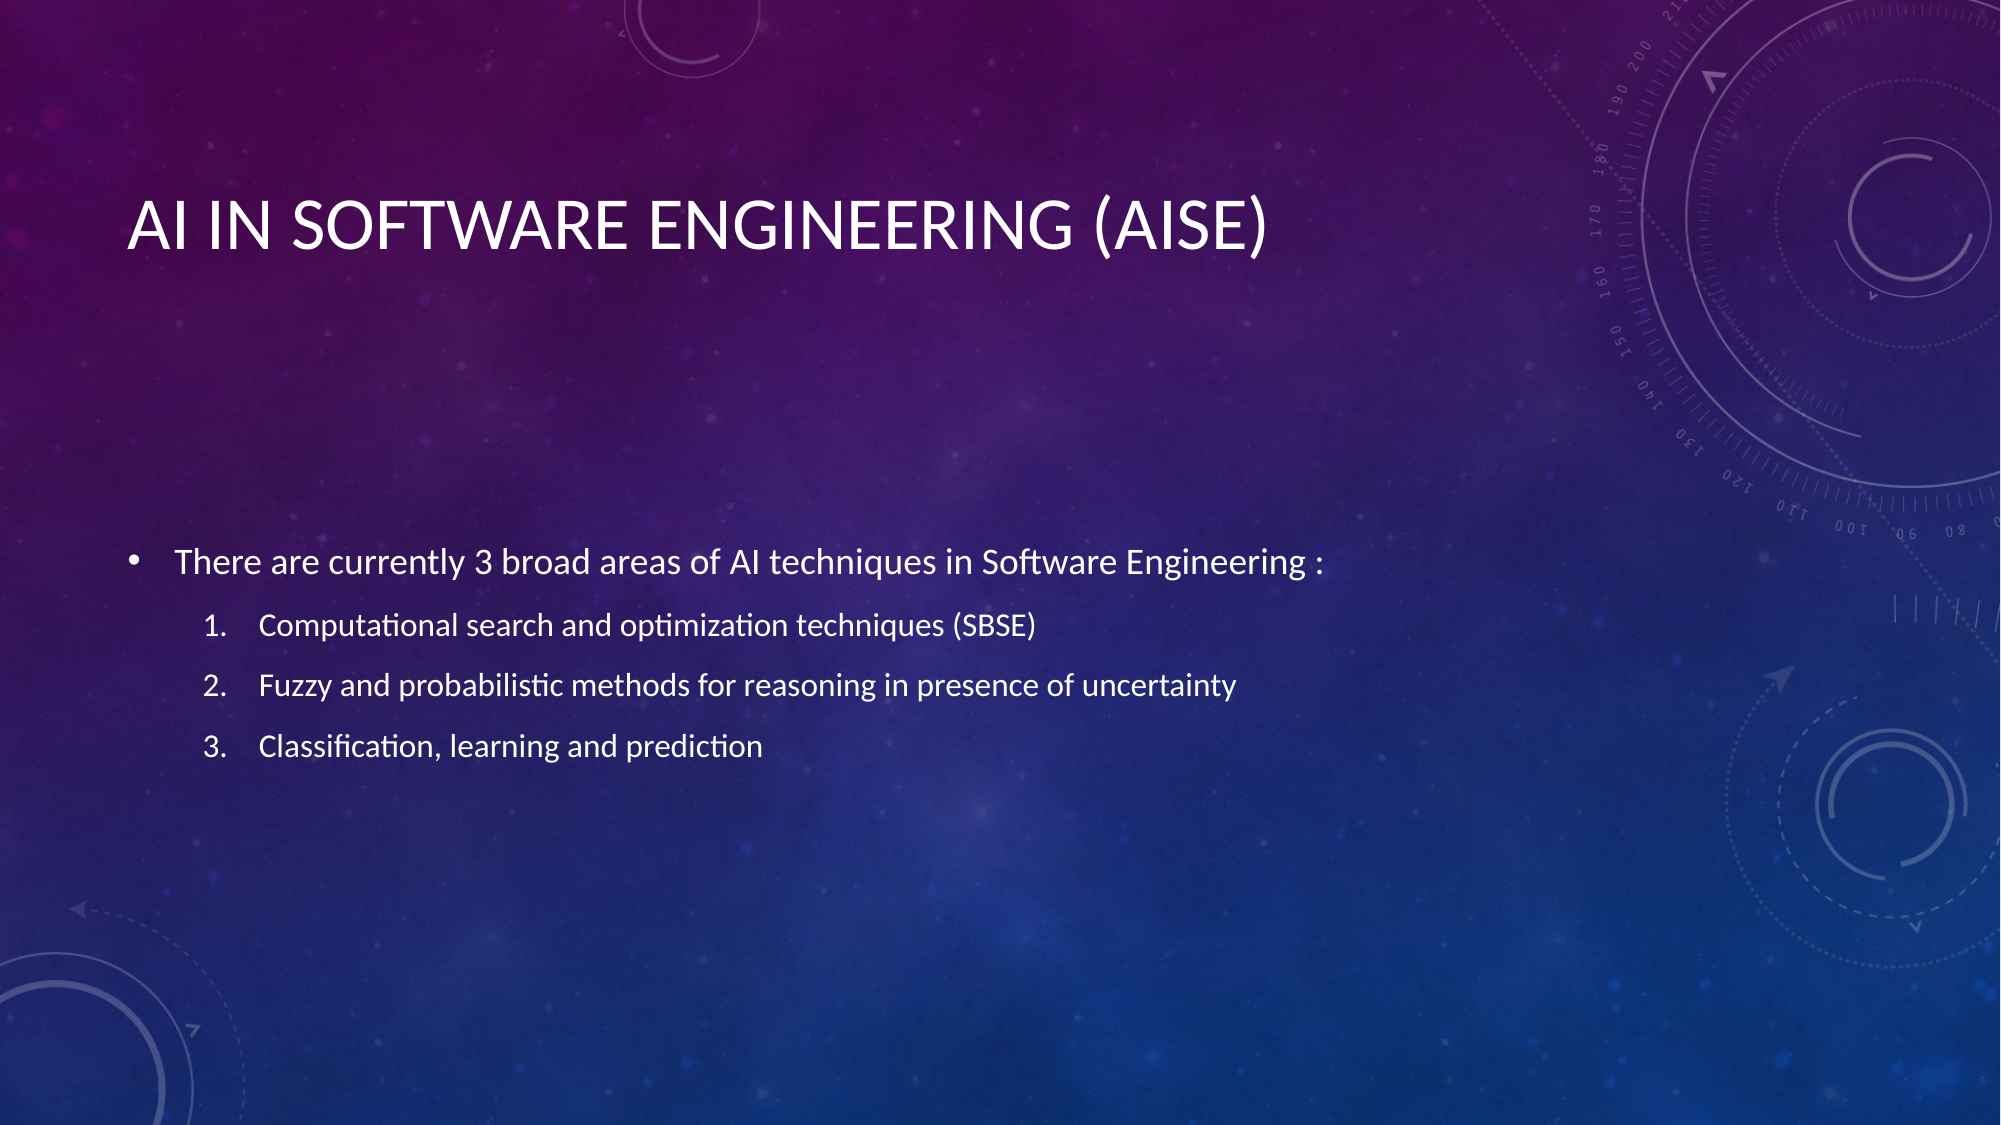

# AI in software Engineering (AISE)
There are currently 3 broad areas of AI techniques in Software Engineering :
Computational search and optimization techniques (SBSE)
Fuzzy and probabilistic methods for reasoning in presence of uncertainty
Classification, learning and prediction